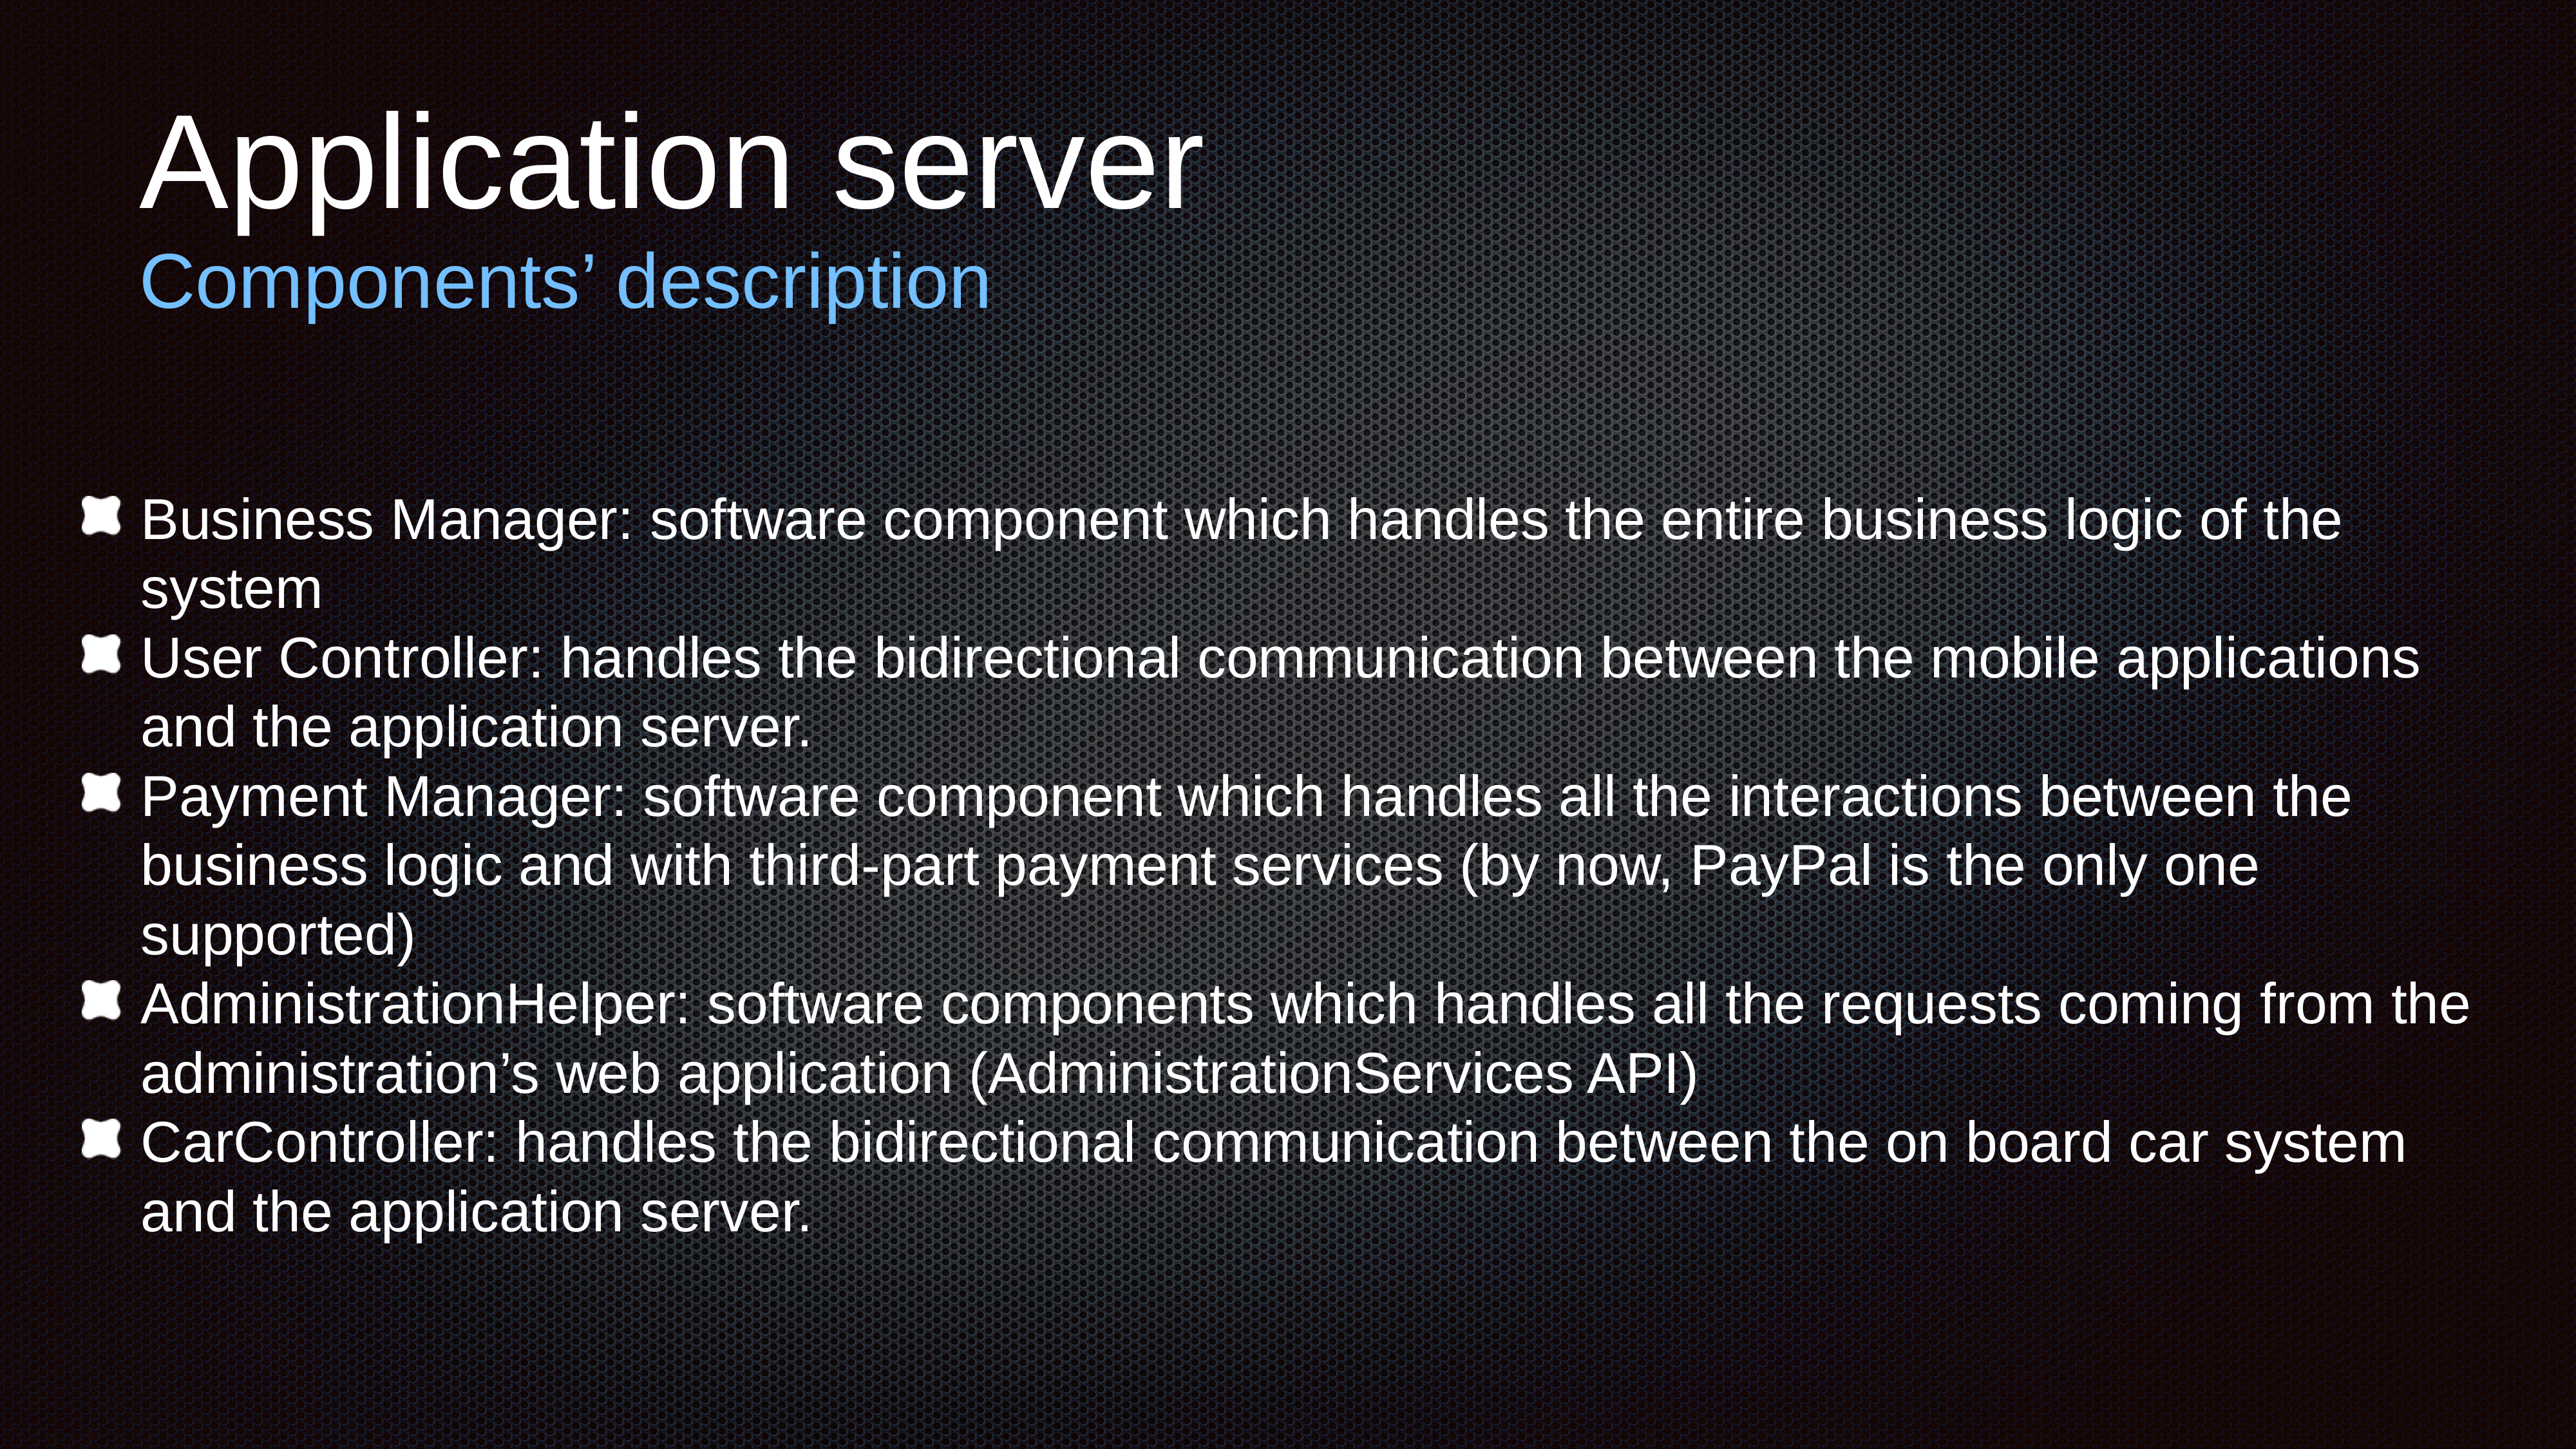

Application server
Components’ description
Business Manager: software component which handles the entire business logic of the system
User Controller: handles the bidirectional communication between the mobile applications and the application server.
Payment Manager: software component which handles all the interactions between the business logic and with third-part payment services (by now, PayPal is the only one supported)
AdministrationHelper: software components which handles all the requests coming from the administration’s web application (AdministrationServices API)
CarController: handles the bidirectional communication between the on board car system and the application server.